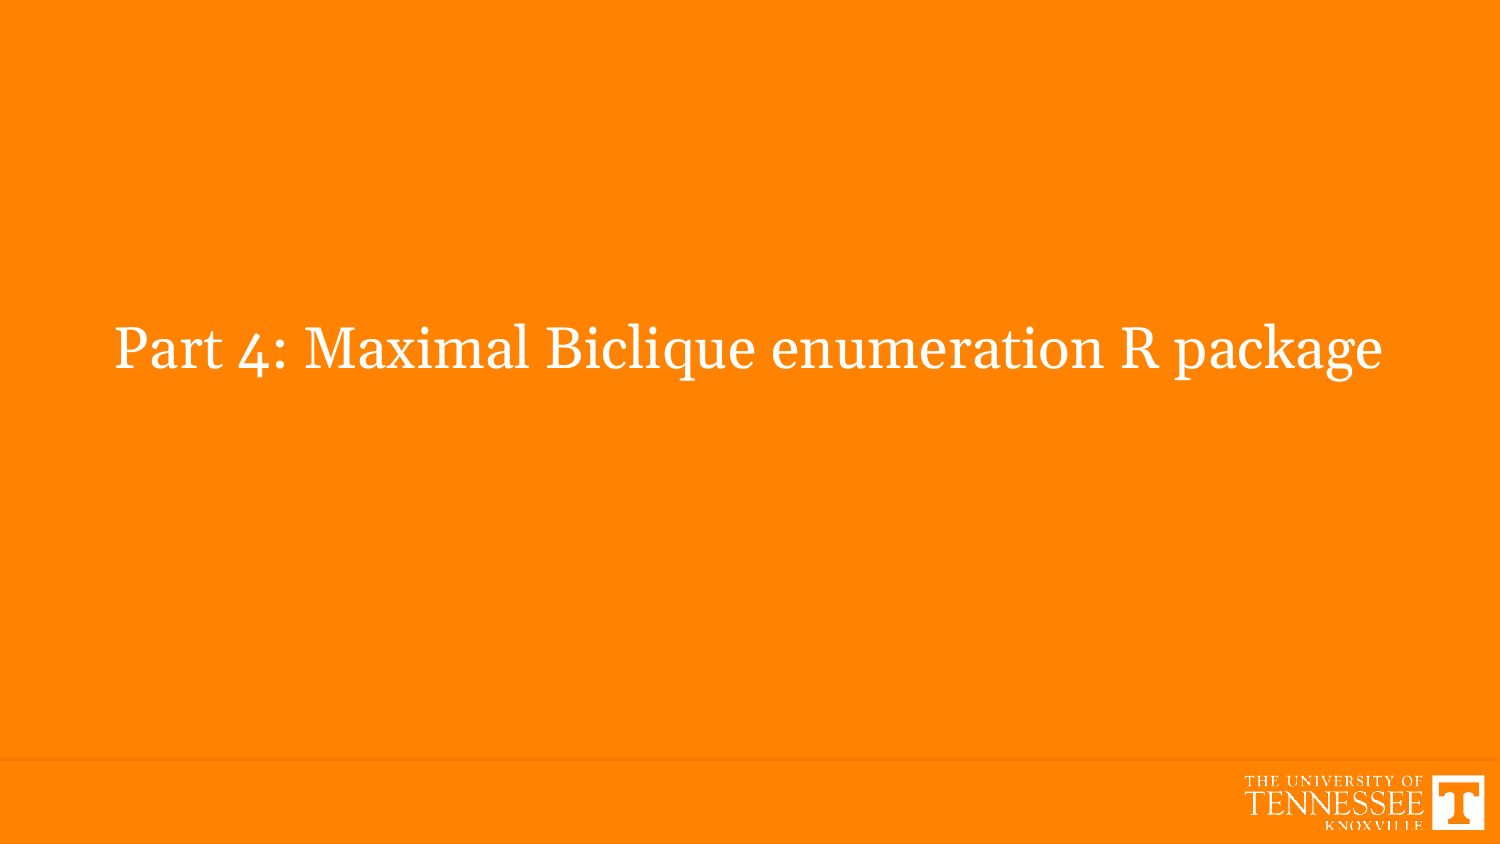

# Part 4: Maximal Biclique enumeration R package